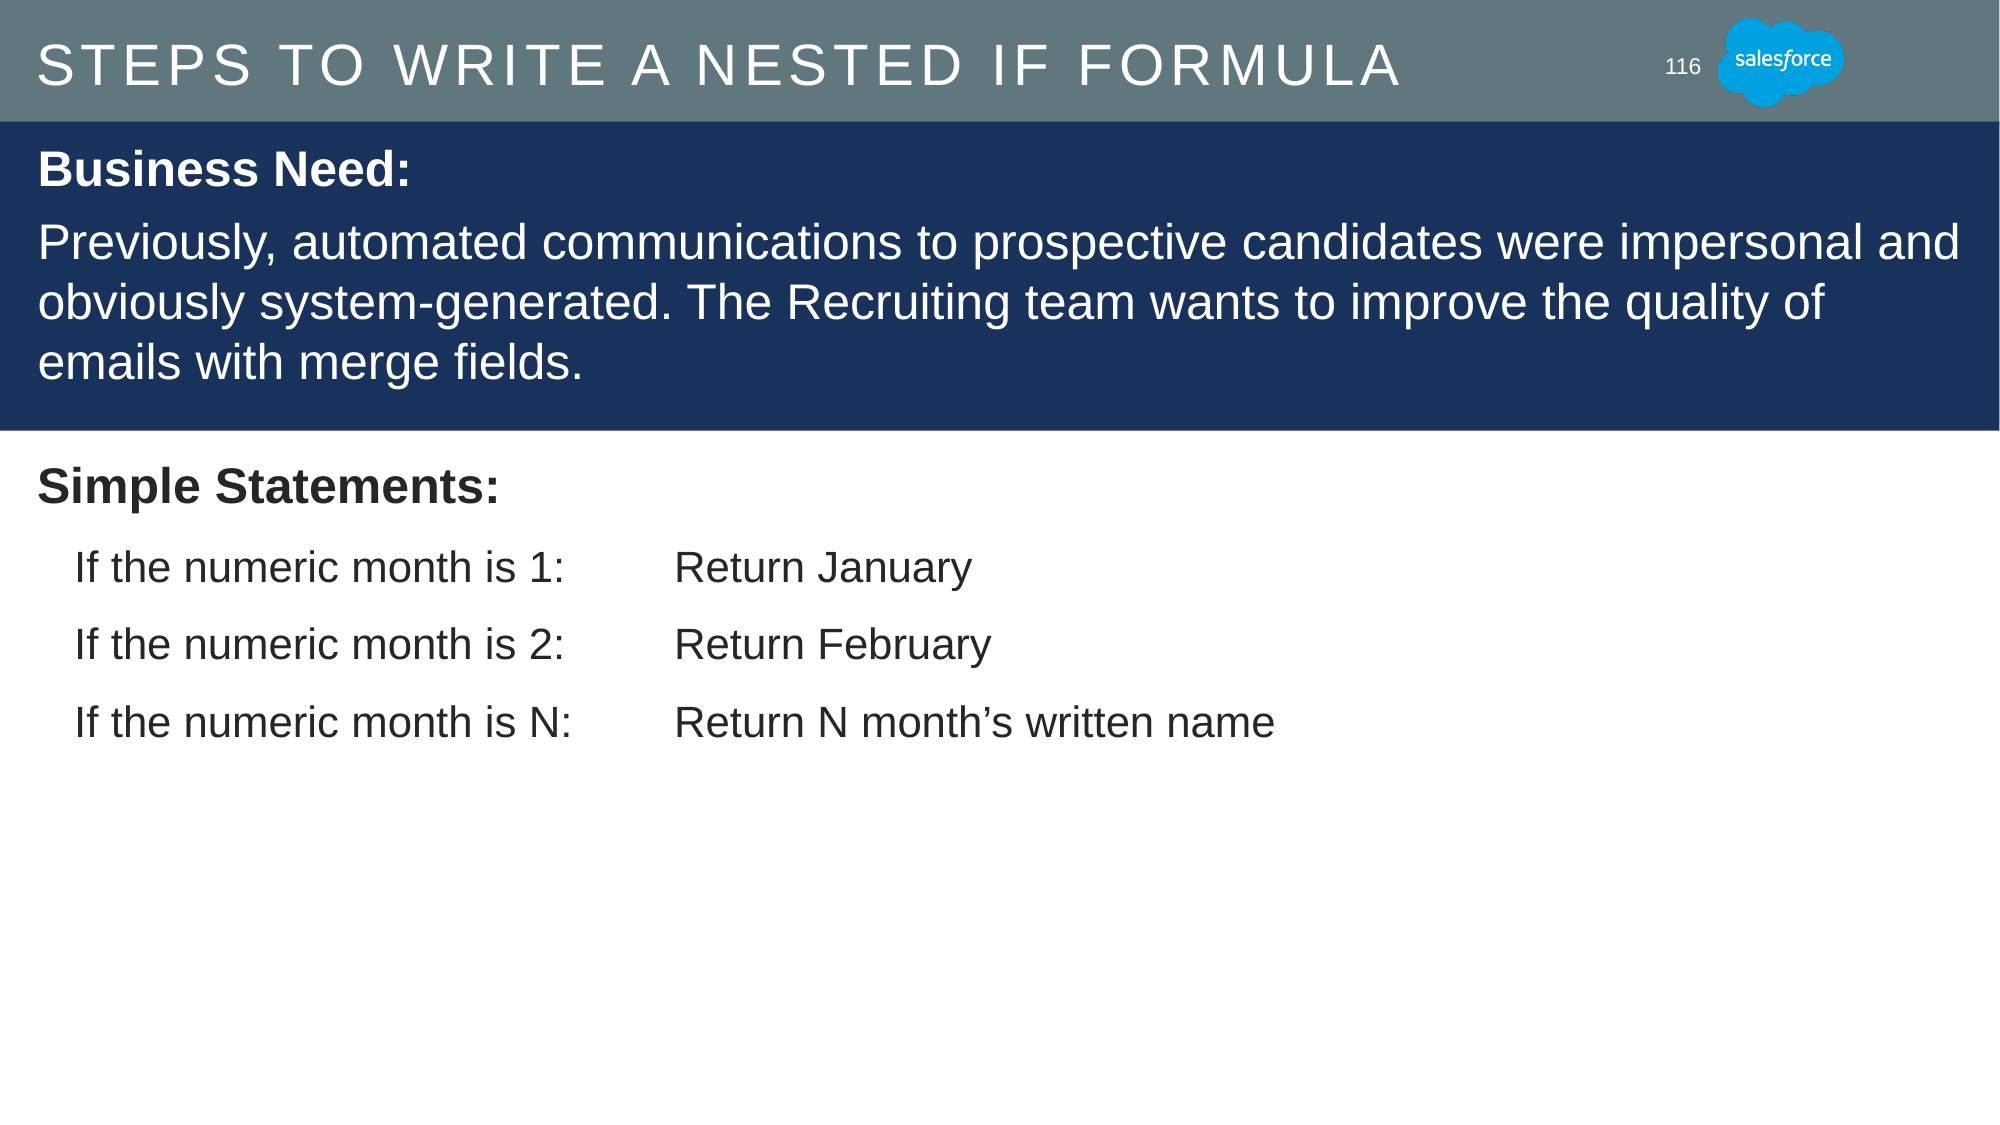

# Steps to Write a Nested IF Formula
116
Business Need:
Previously, automated communications to prospective candidates were impersonal and obviously system-generated. The Recruiting team wants to improve the quality of emails with merge fields.

Simple Statements:
If the numeric month is 1:	Return January
If the numeric month is 2:	Return February
If the numeric month is N:	Return N month’s written name